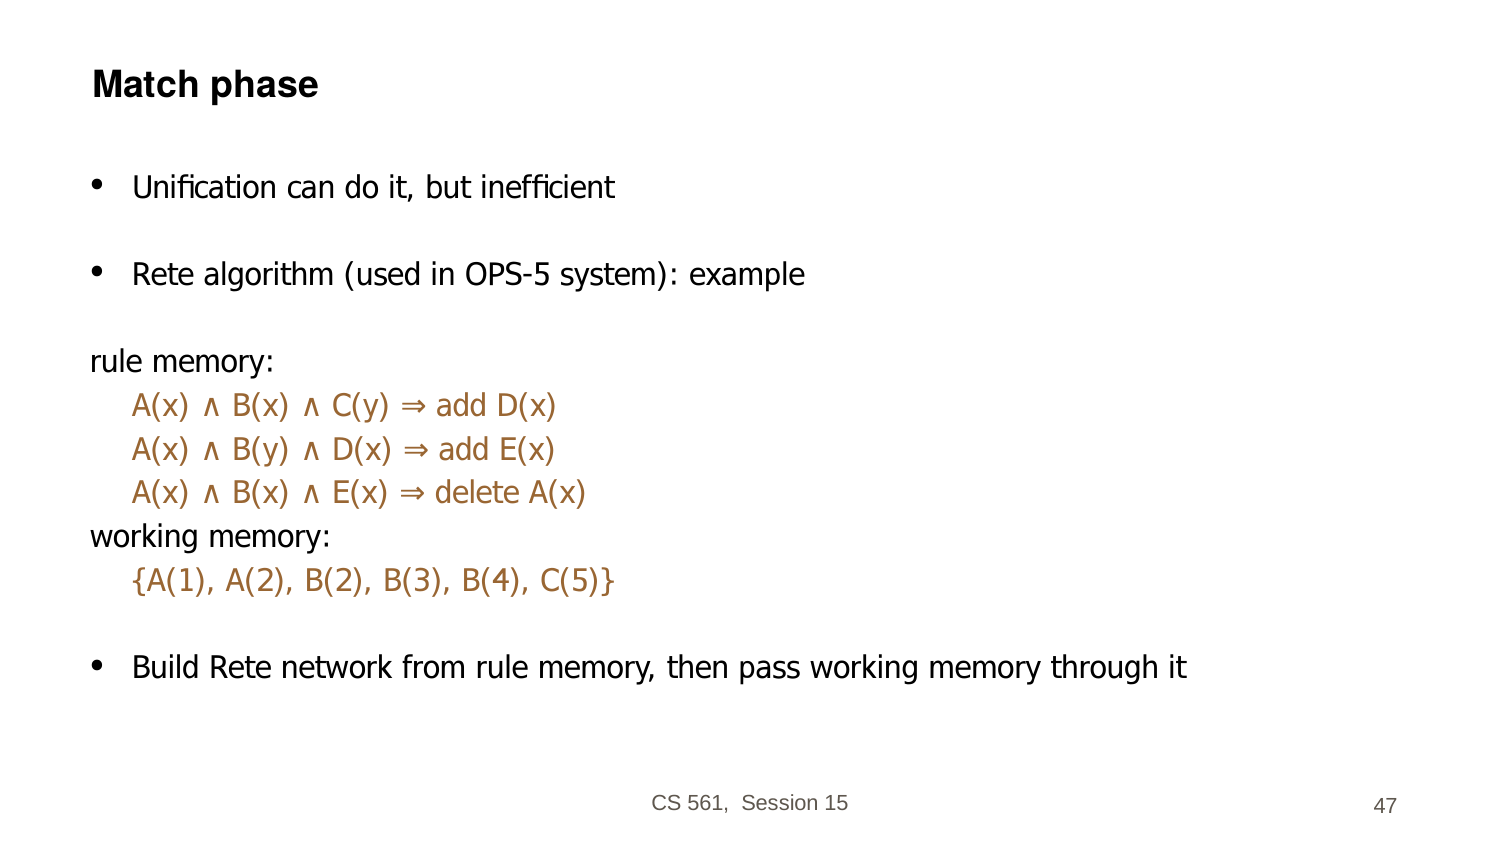

# Match phase
Unification can do it, but inefficient

Rete algorithm (used in OPS-5 system): example

rule memory:
	A(x) ∧ B(x) ∧ C(y) ⇒ add D(x)
	A(x) ∧ B(y) ∧ D(x) ⇒ add E(x)
	A(x) ∧ B(x) ∧ E(x) ⇒ delete A(x)
working memory:
	{A(1), A(2), B(2), B(3), B(4), C(5)}

Build Rete network from rule memory, then pass working memory through it
CS 561,  Session 15
47